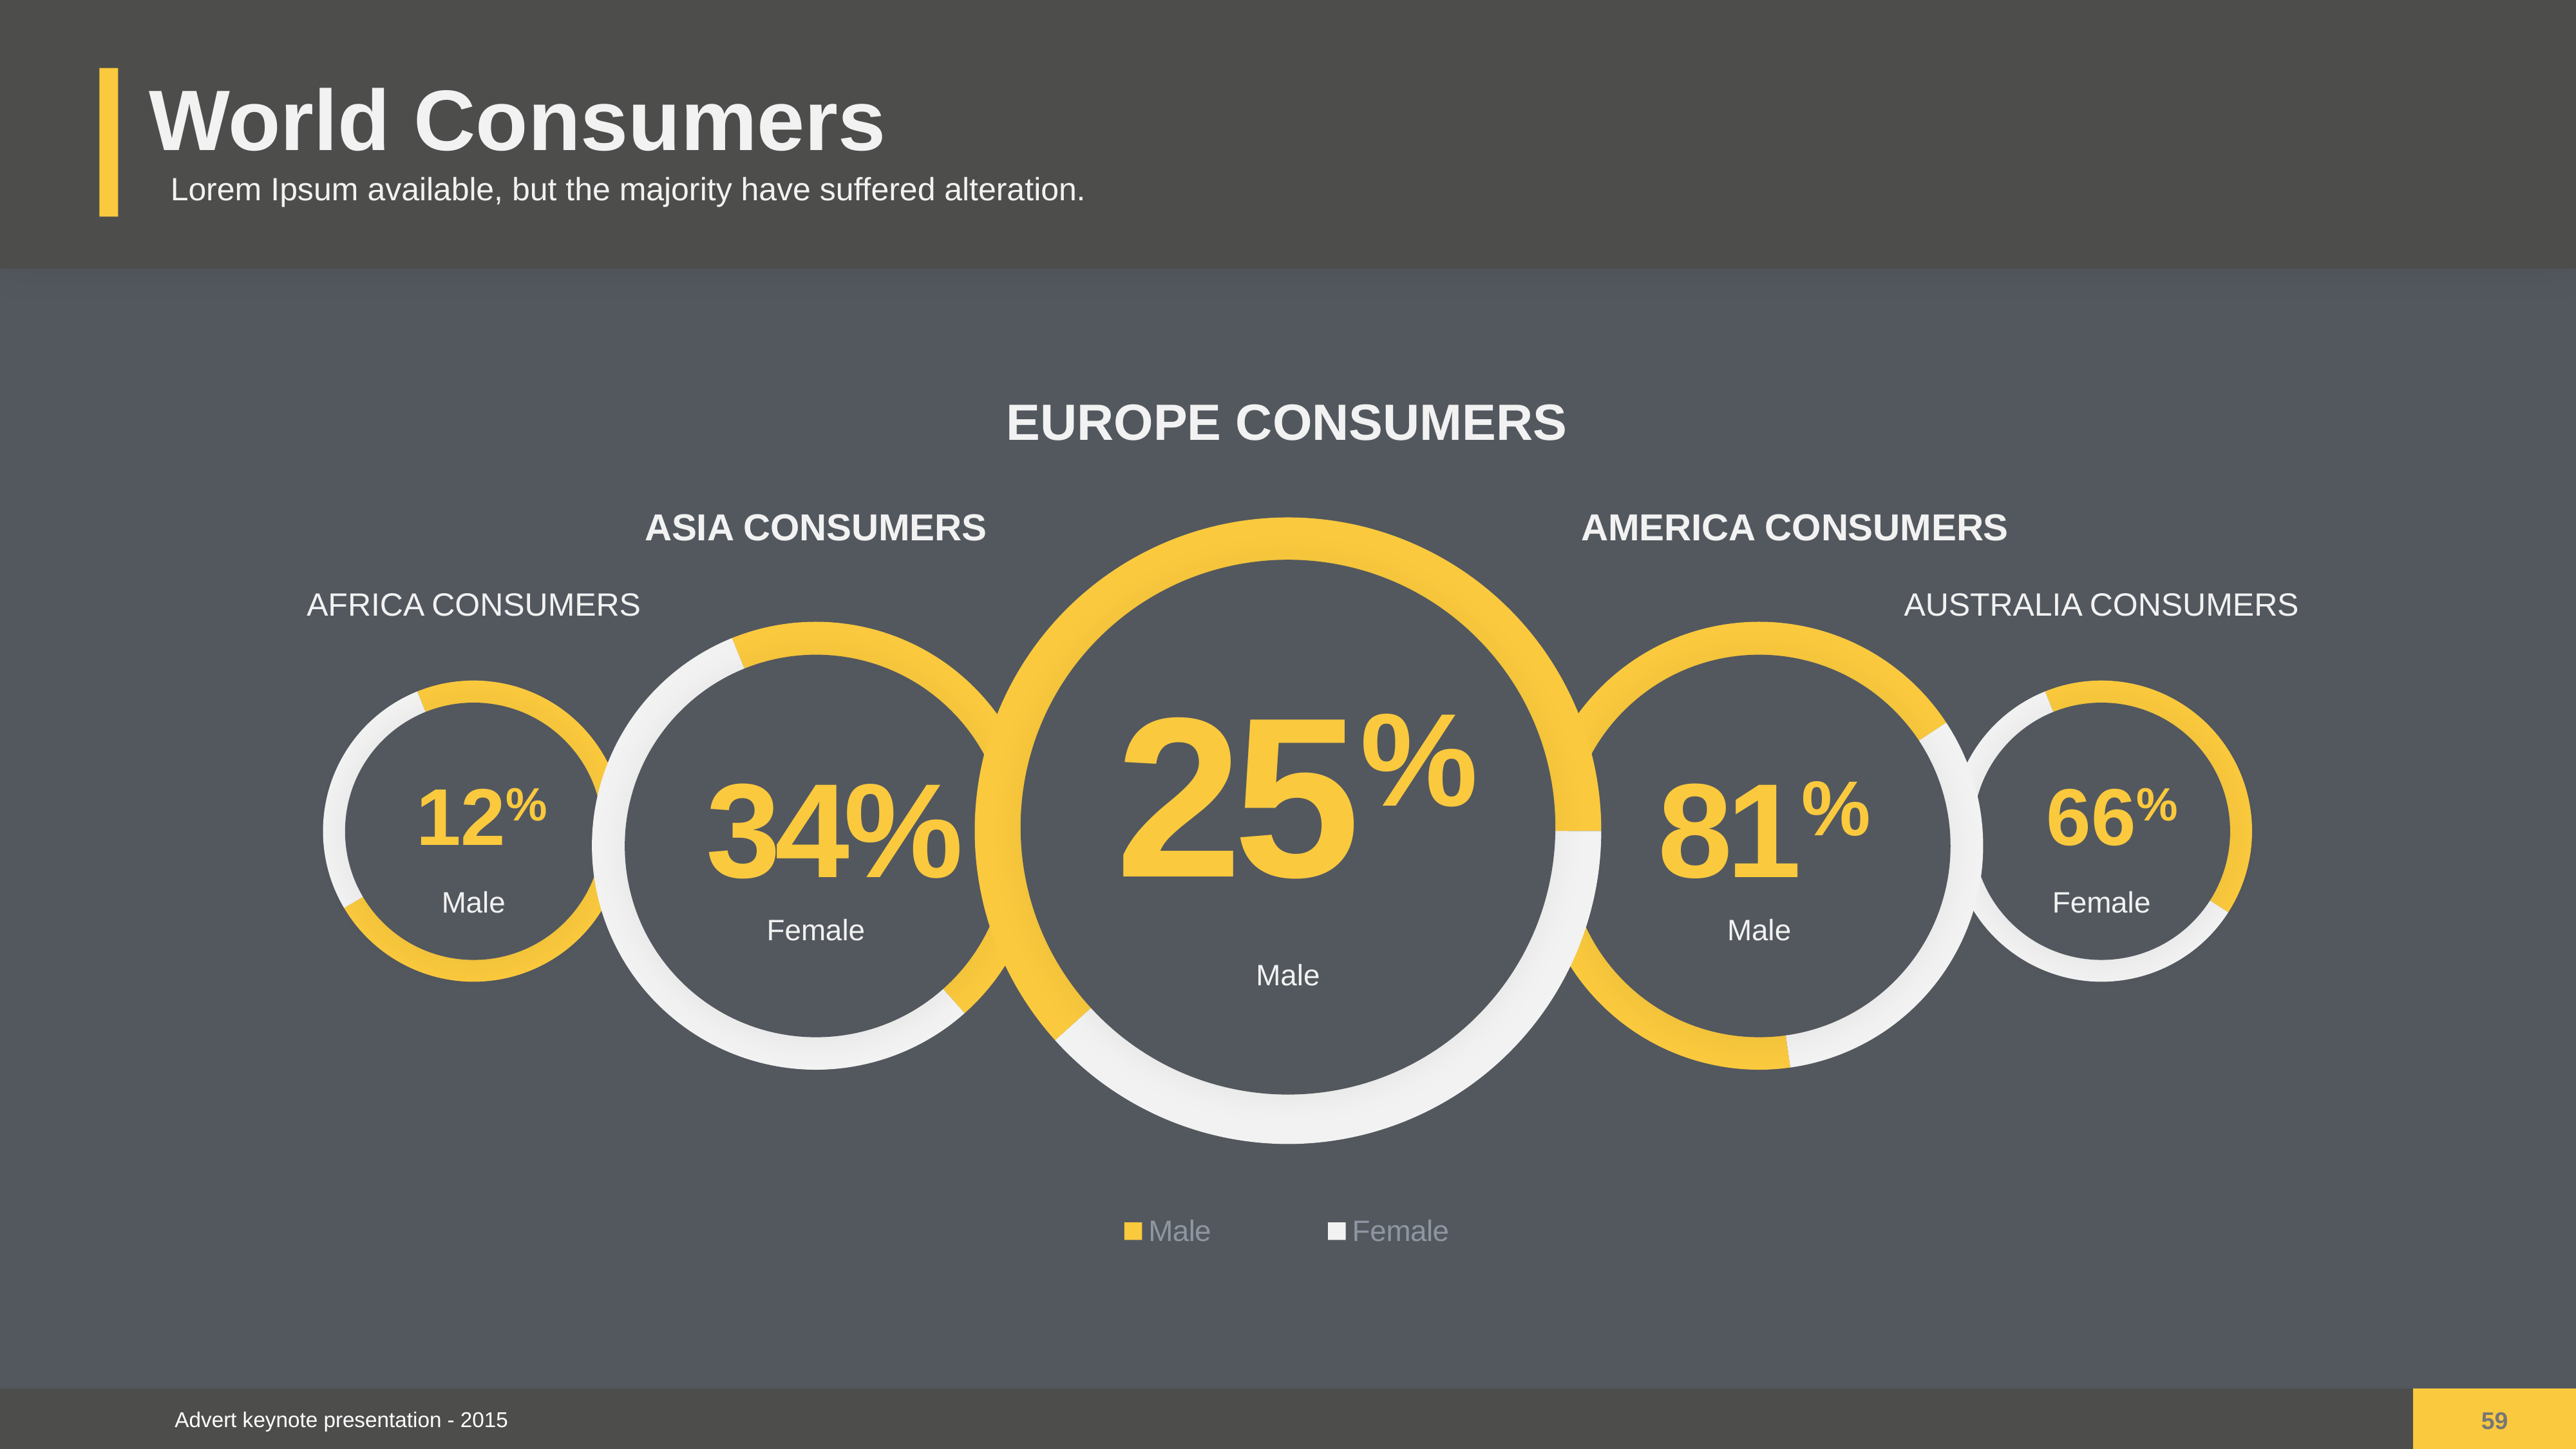

World Consumers
Lorem Ipsum available, but the majority have suffered alteration.
EUROPE CONSUMERS
ASIA CONSUMERS
AMERICA CONSUMERS

### Chart:

| Category | Region 1 |
|---|---|
| Male | 66.0 |
| Female | 41.0 |
AFRICA CONSUMERS
AUSTRALIA CONSUMERS

### Chart:

| Category | Region 1 |
|---|---|
| April | 90.0 |
| June | 112.0 |

### Chart:

| Category | Region 1 |
|---|---|
| April | 70.0 |
| June | 33.0 |
25%

### Chart:

| Category | Region 1 |
|---|---|
| April | 90.0 |
| June | 34.0 |

### Chart:

| Category | Region 1 |
|---|---|
| April | 90.0 |
| June | 134.0 |

34%
81%
12%
66%
Male
Female
Female
Male
Male
59